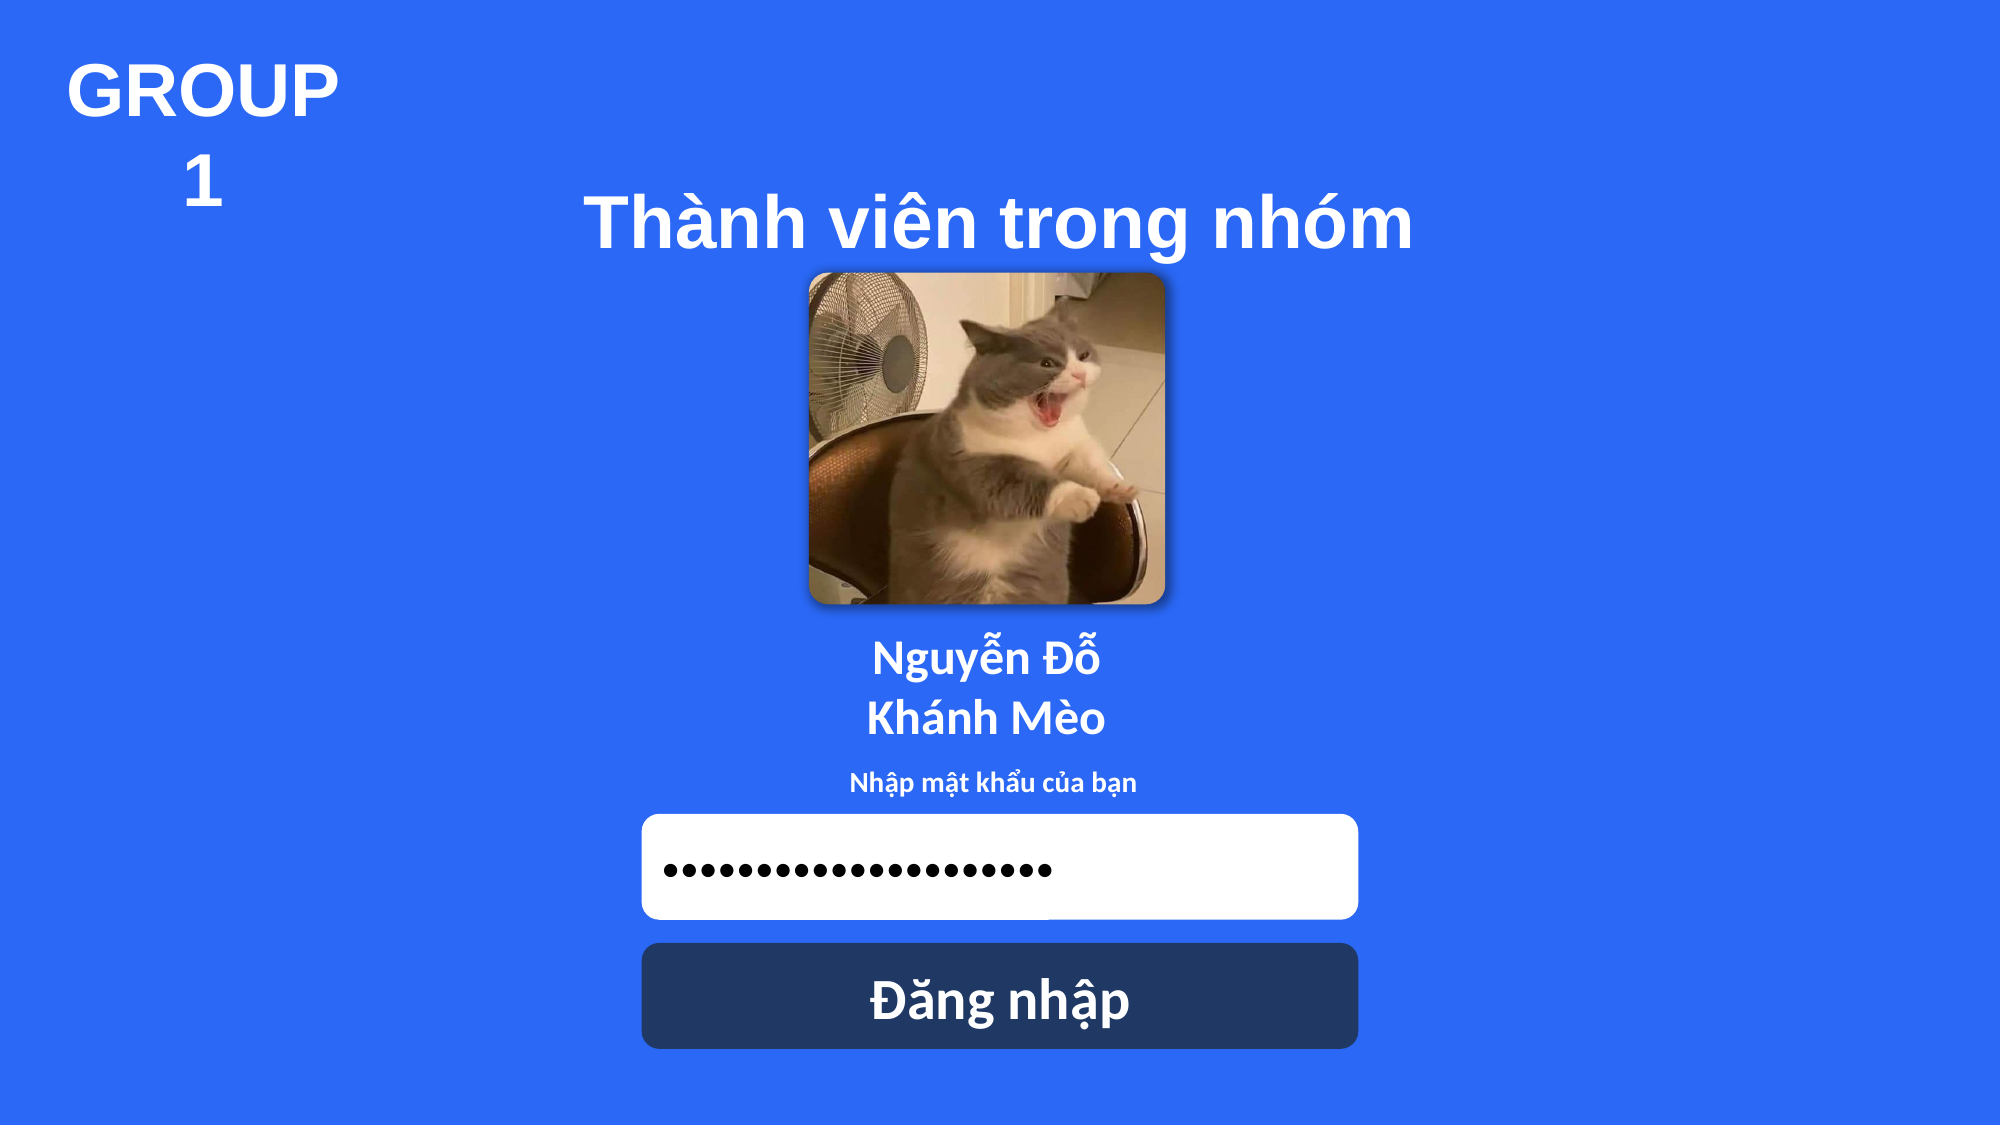

GROUP 1
Thành viên trong nhóm

Nguyễn Đỗ Khánh Mèo
Nhập mật khẩu của bạn
Nguyễn Trần Trung Mèo
•••••••••••••••••••••
Nguyễn Văn Mèo
Nguyễn Thị Mèo
Đăng nhập